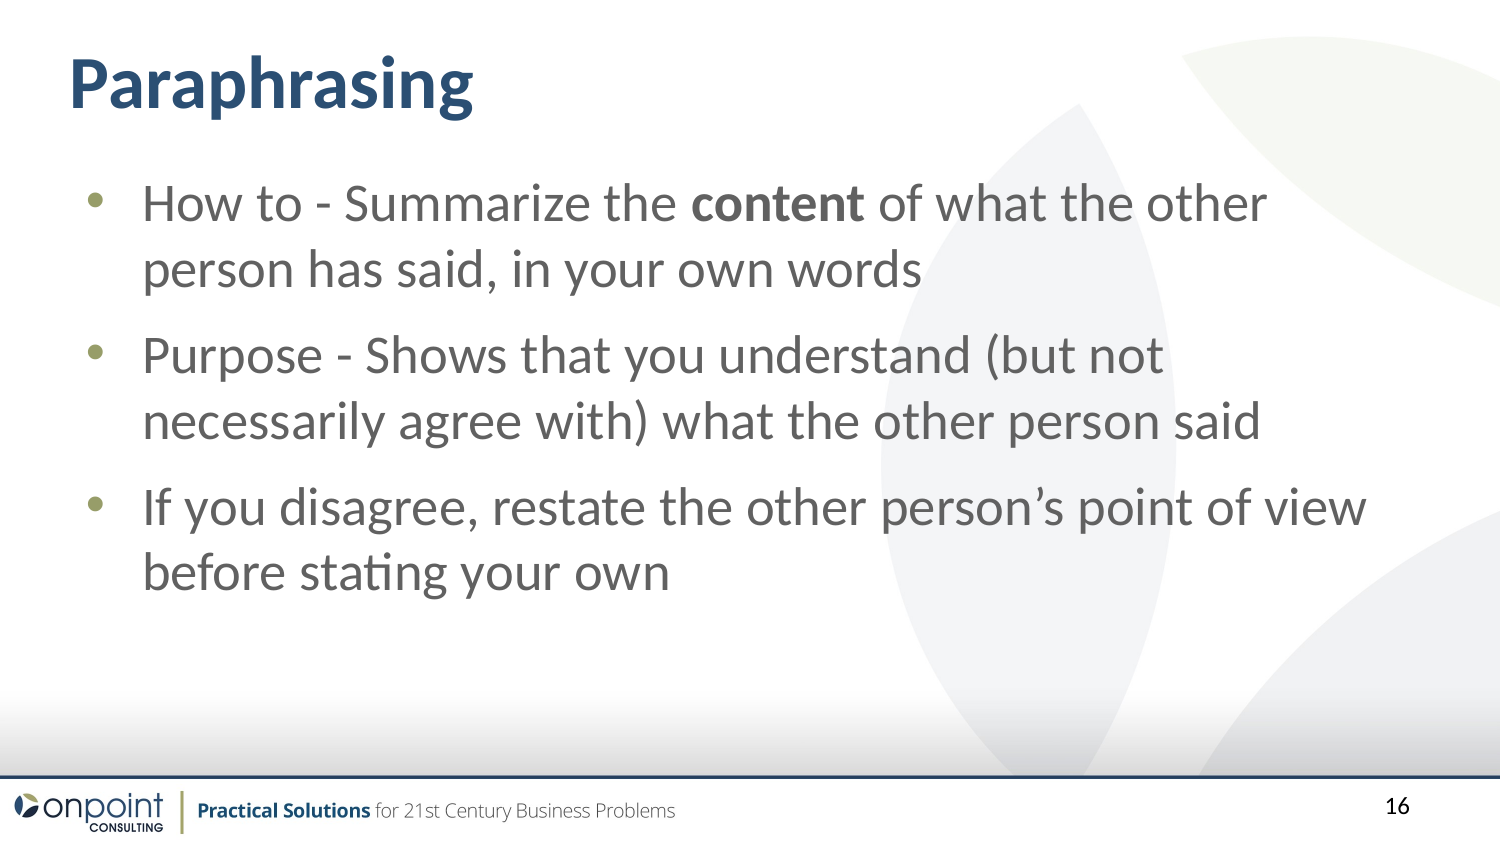

Paraphrasing
How to - Summarize the content of what the other person has said, in your own words
Purpose - Shows that you understand (but not necessarily agree with) what the other person said
If you disagree, restate the other person’s point of view before stating your own

16